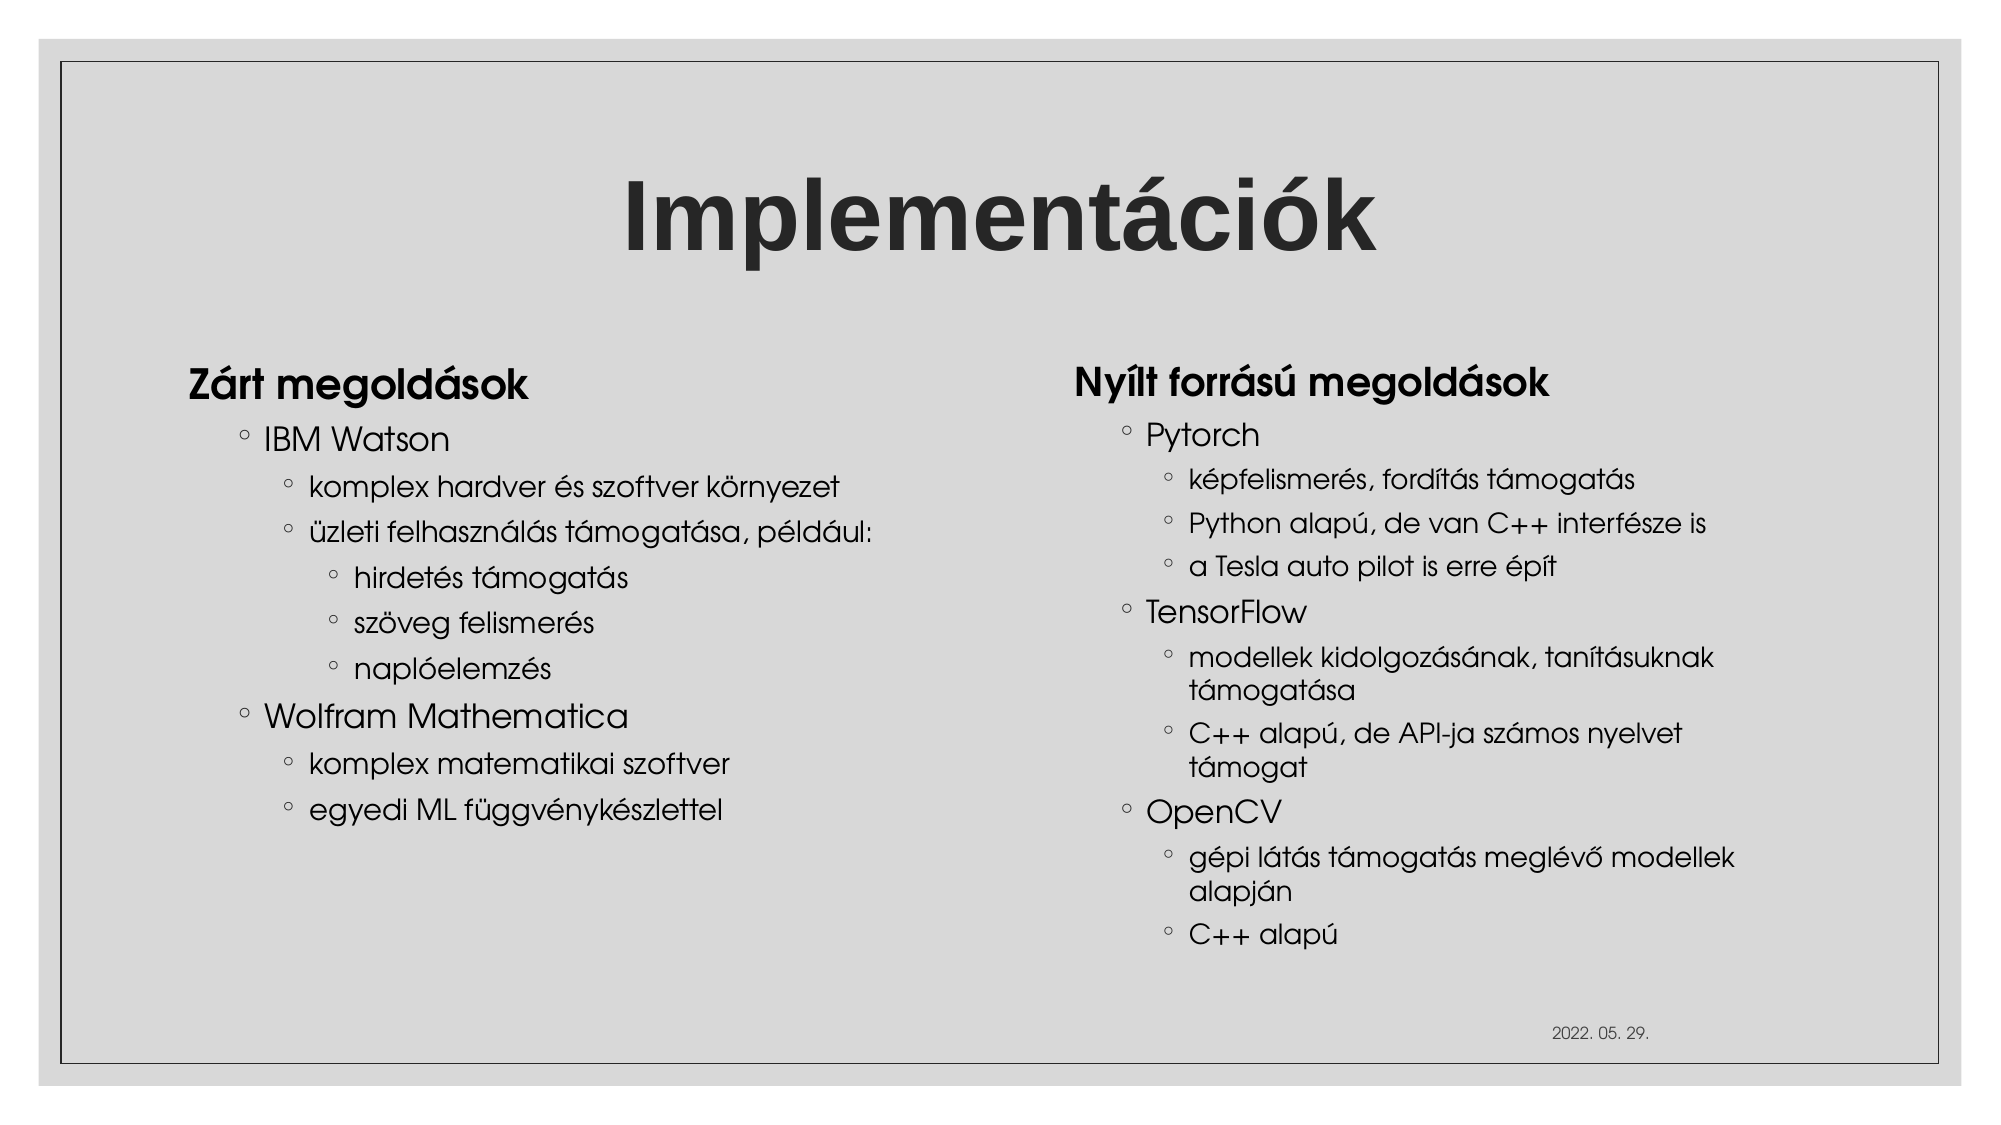

# Implementációk
Zárt megoldások
IBM Watson
komplex hardver és szoftver környezet
üzleti felhasználás támogatása, például:
hirdetés támogatás
szöveg felismerés
naplóelemzés
Wolfram Mathematica
komplex matematikai szoftver
egyedi ML függvénykészlettel

Nyílt forrású megoldások
Pytorch
képfelismerés, fordítás támogatás
Python alapú, de van C++ interfésze is
a Tesla auto pilot is erre épít
TensorFlow
modellek kidolgozásának, tanításuknak támogatása
C++ alapú, de API-ja számos nyelvet támogat
OpenCV
gépi látás támogatás meglévő modellek alapján
C++ alapú

2022. 05. 29.